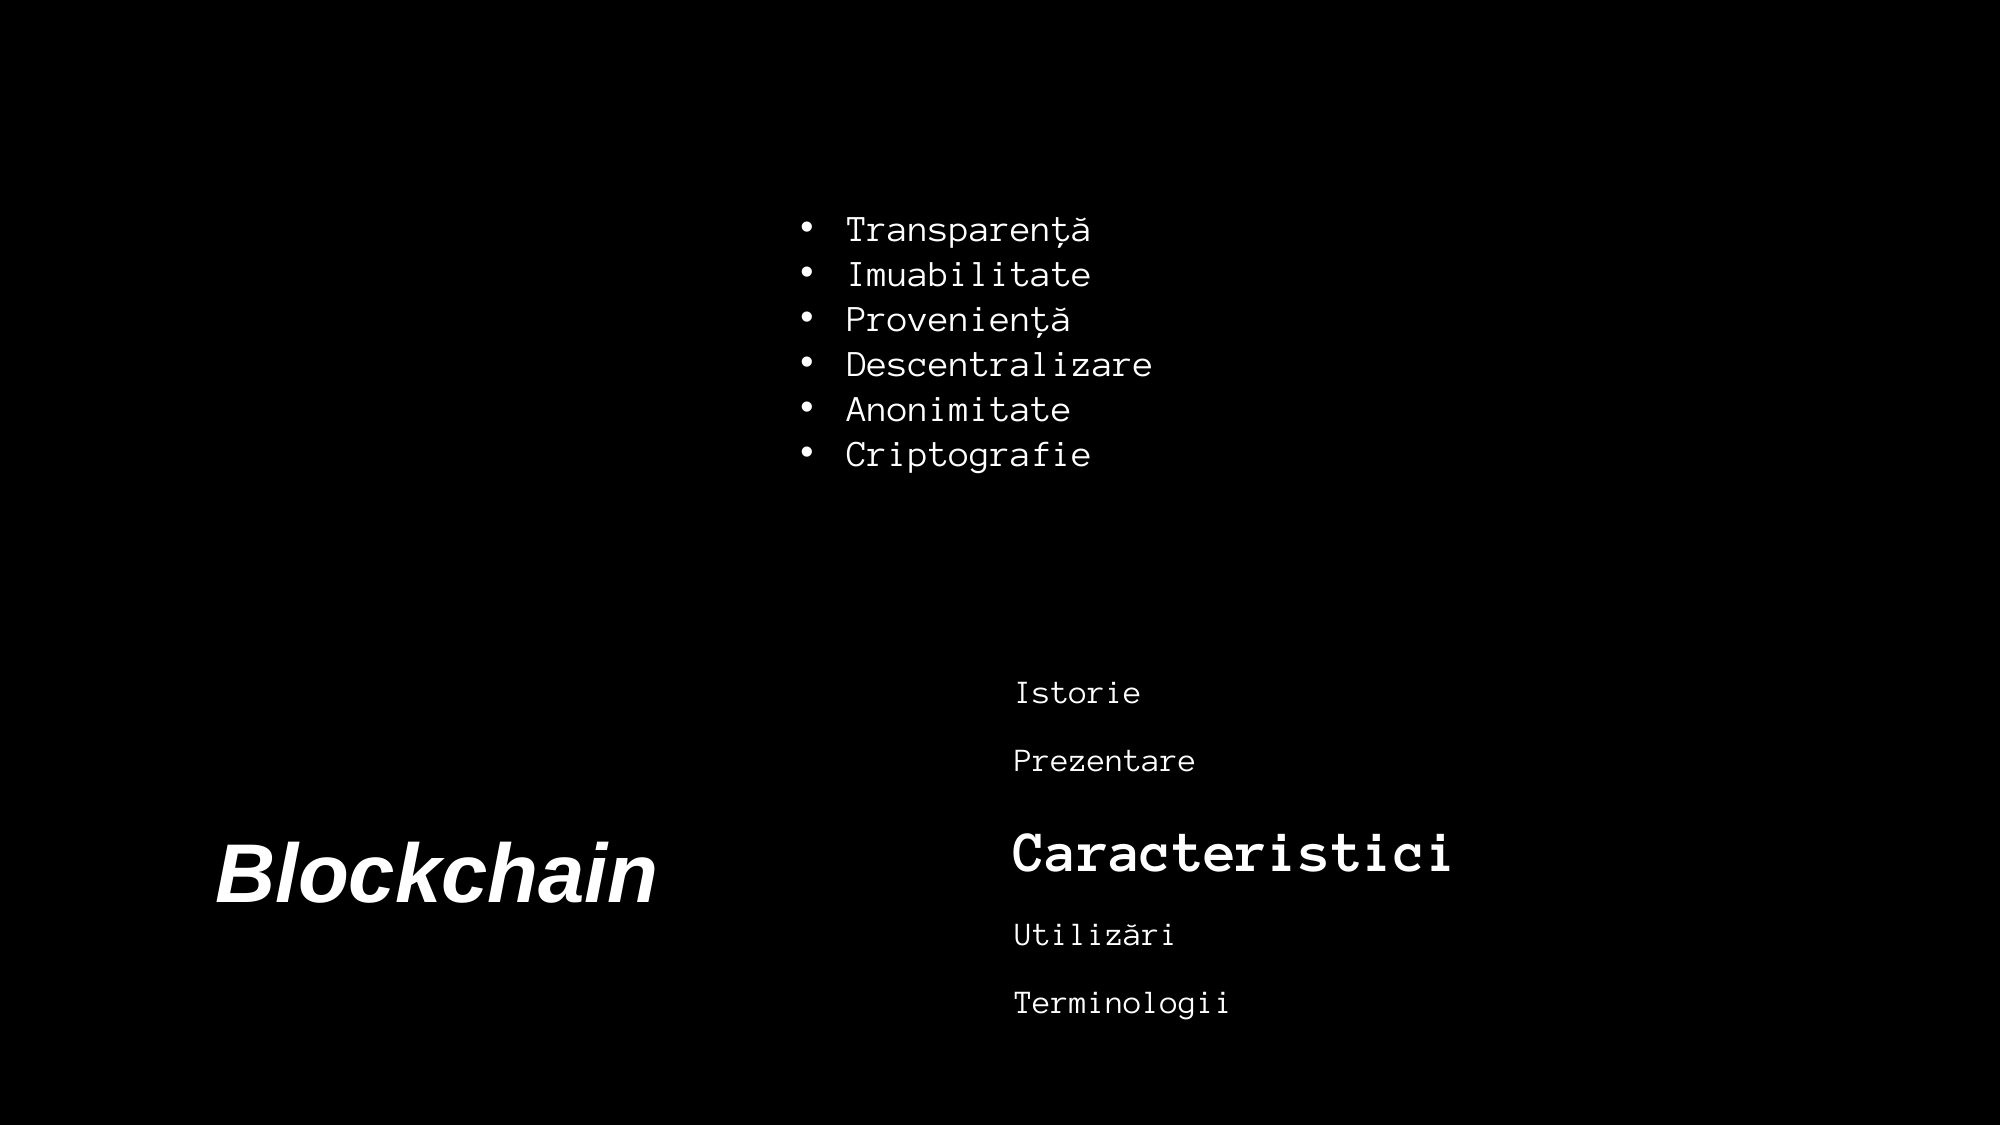

Transparență
Imuabilitate
Proveniență
Descentralizare
Anonimitate
Criptografie
Istorie
Prezentare
Caracteristici
Utilizări
Terminologii
# Blockchain